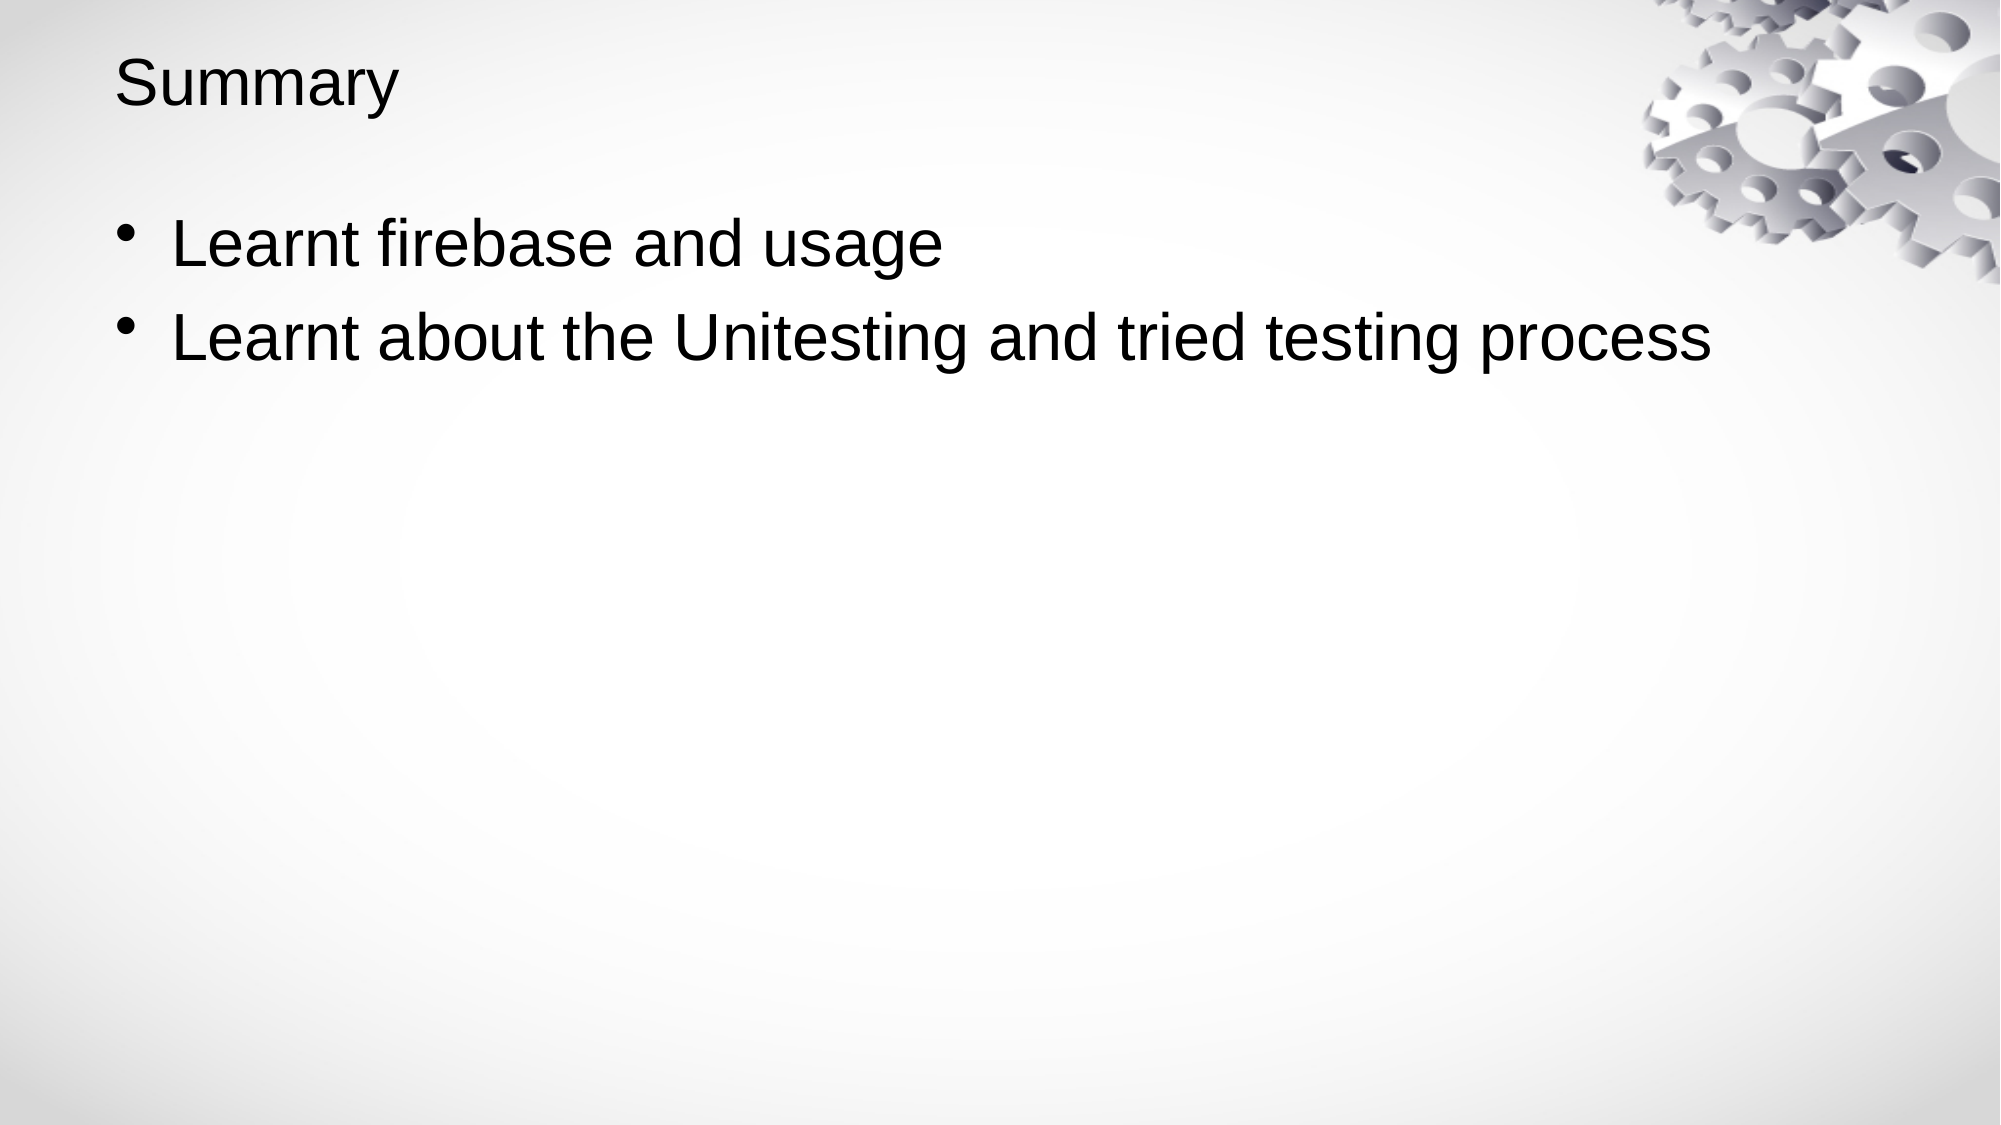

# Summary
Learnt firebase and usage
Learnt about the Unitesting and tried testing process